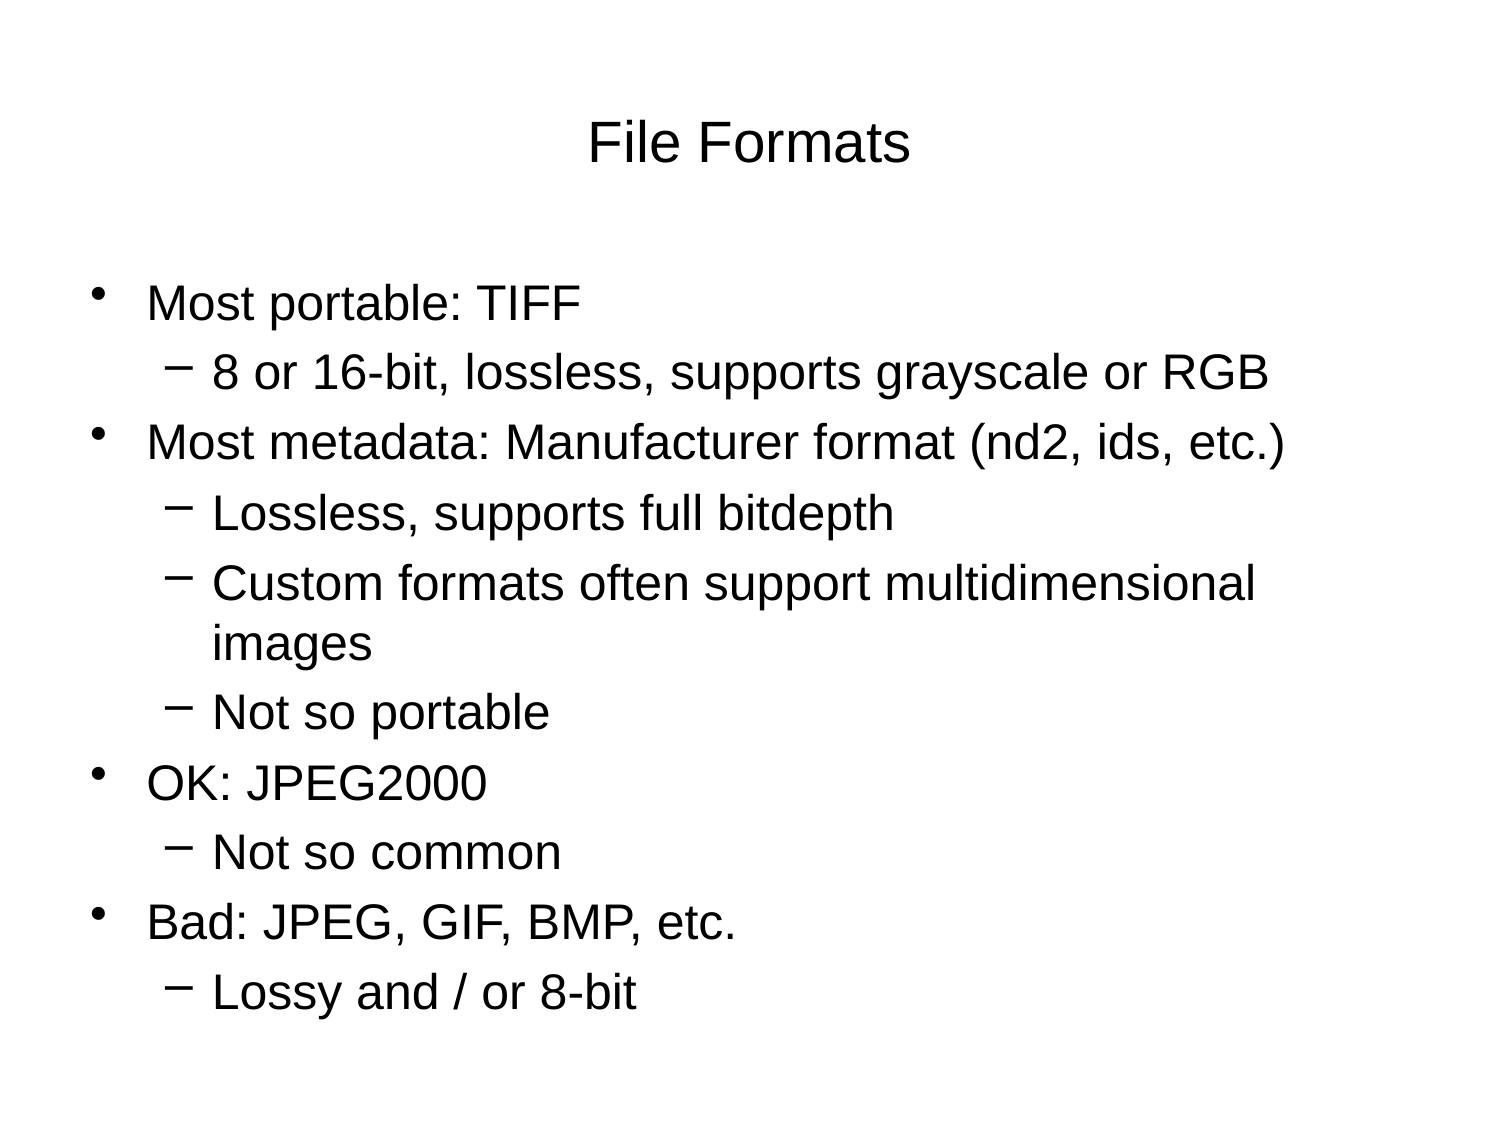

# File Formats
Most portable: TIFF
8 or 16-bit, lossless, supports grayscale or RGB
Most metadata: Manufacturer format (nd2, ids, etc.)
Lossless, supports full bitdepth
Custom formats often support multidimensional images
Not so portable
OK: JPEG2000
Not so common
Bad: JPEG, GIF, BMP, etc.
Lossy and / or 8-bit